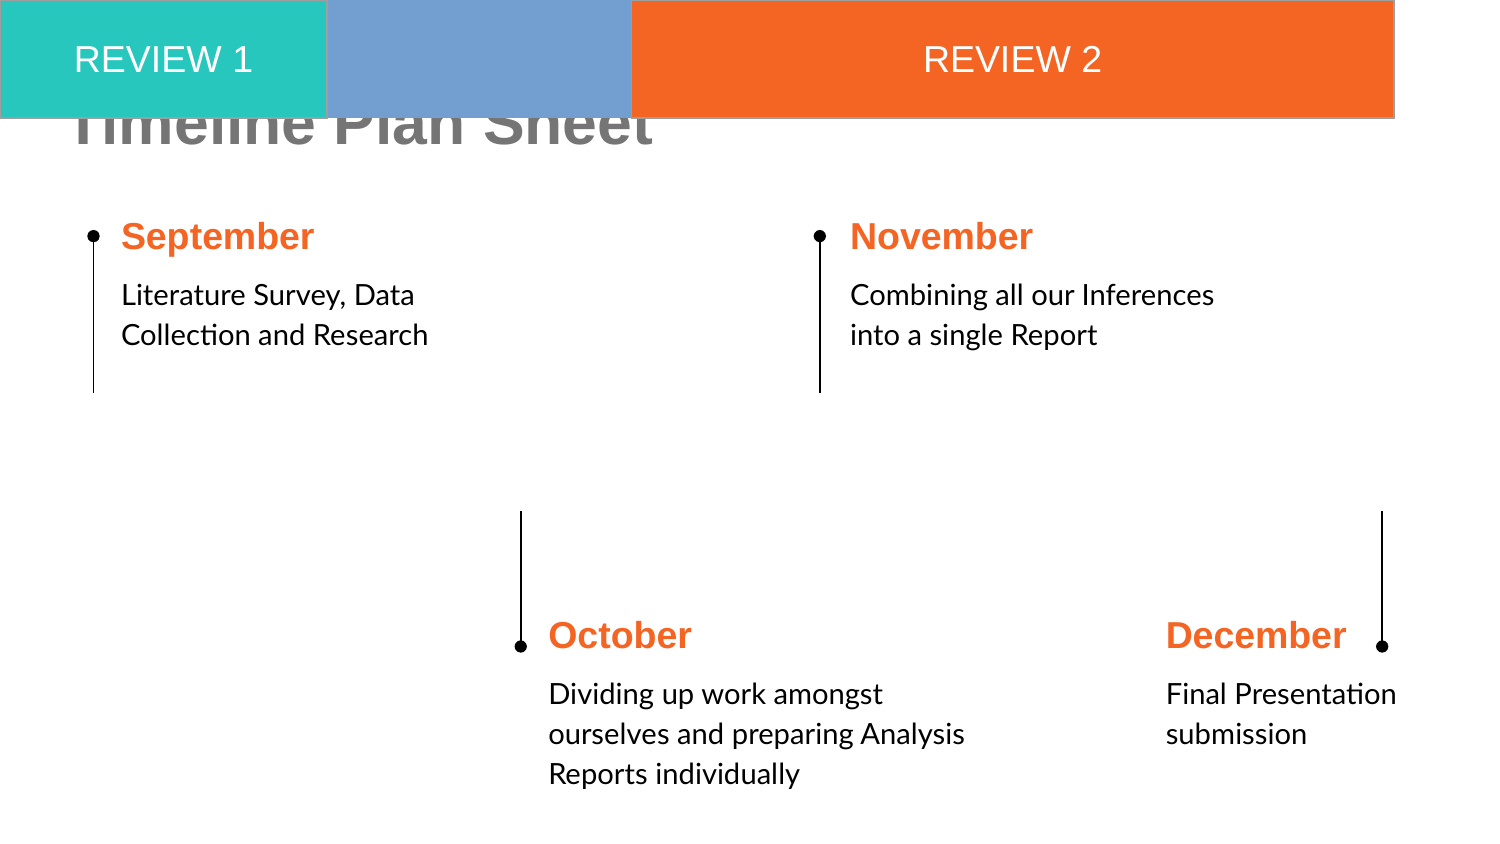

# Timeline Plan Sheet
September
November
Literature Survey, Data Collection and Research

Combining all our Inferences into a single Report
| REVIEW 1 |  |  |  | REVIEW 2 |  |  |  |  |  |  |  |  | REVIEW 3 |  |
| --- | --- | --- | --- | --- | --- | --- | --- | --- | --- | --- | --- | --- | --- | --- |
October
December
Dividing up work amongst ourselves and preparing Analysis Reports individually
Final Presentation submission